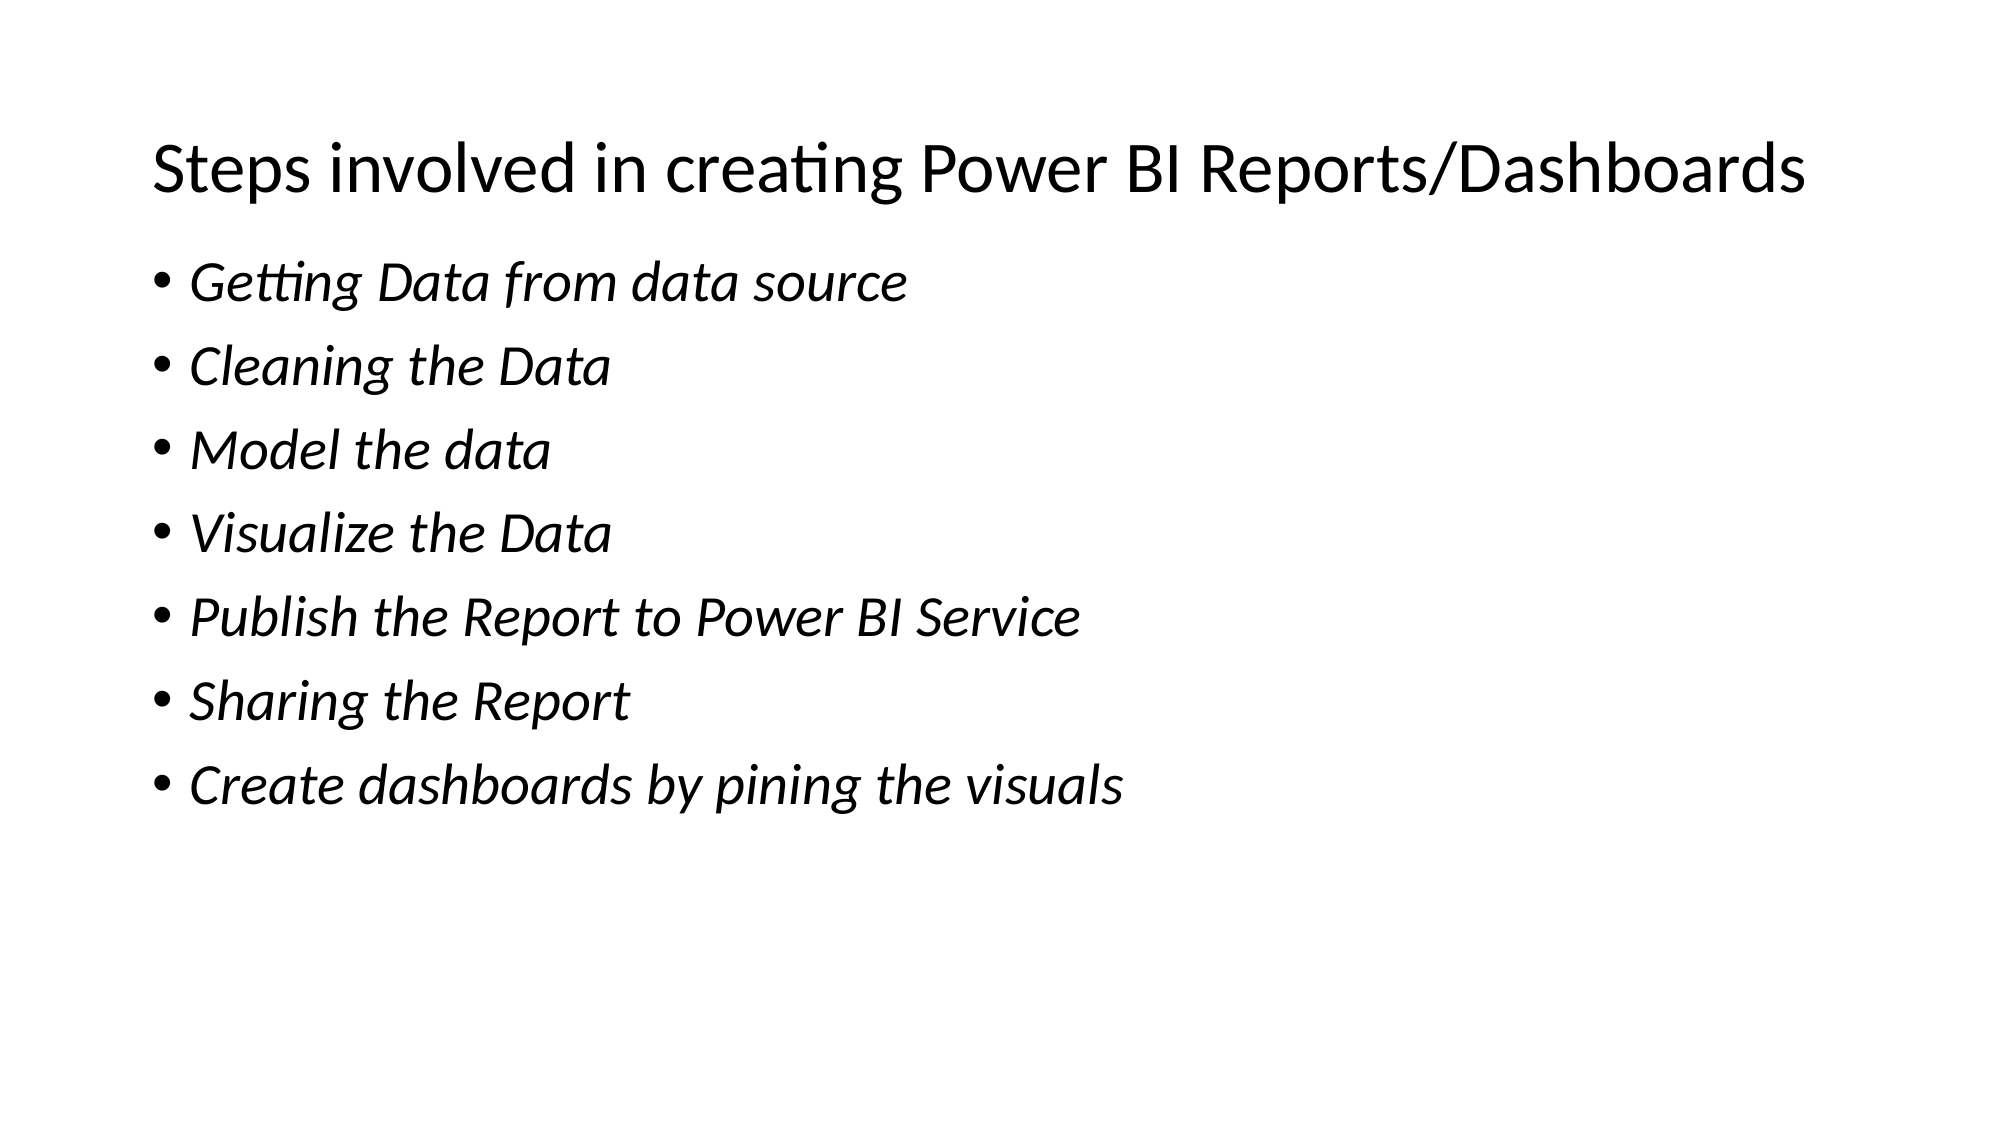

# Steps involved in creating Power BI Reports/Dashboards
Getting Data from data source
Cleaning the Data
Model the data
Visualize the Data
Publish the Report to Power BI Service
Sharing the Report
Create dashboards by pining the visuals